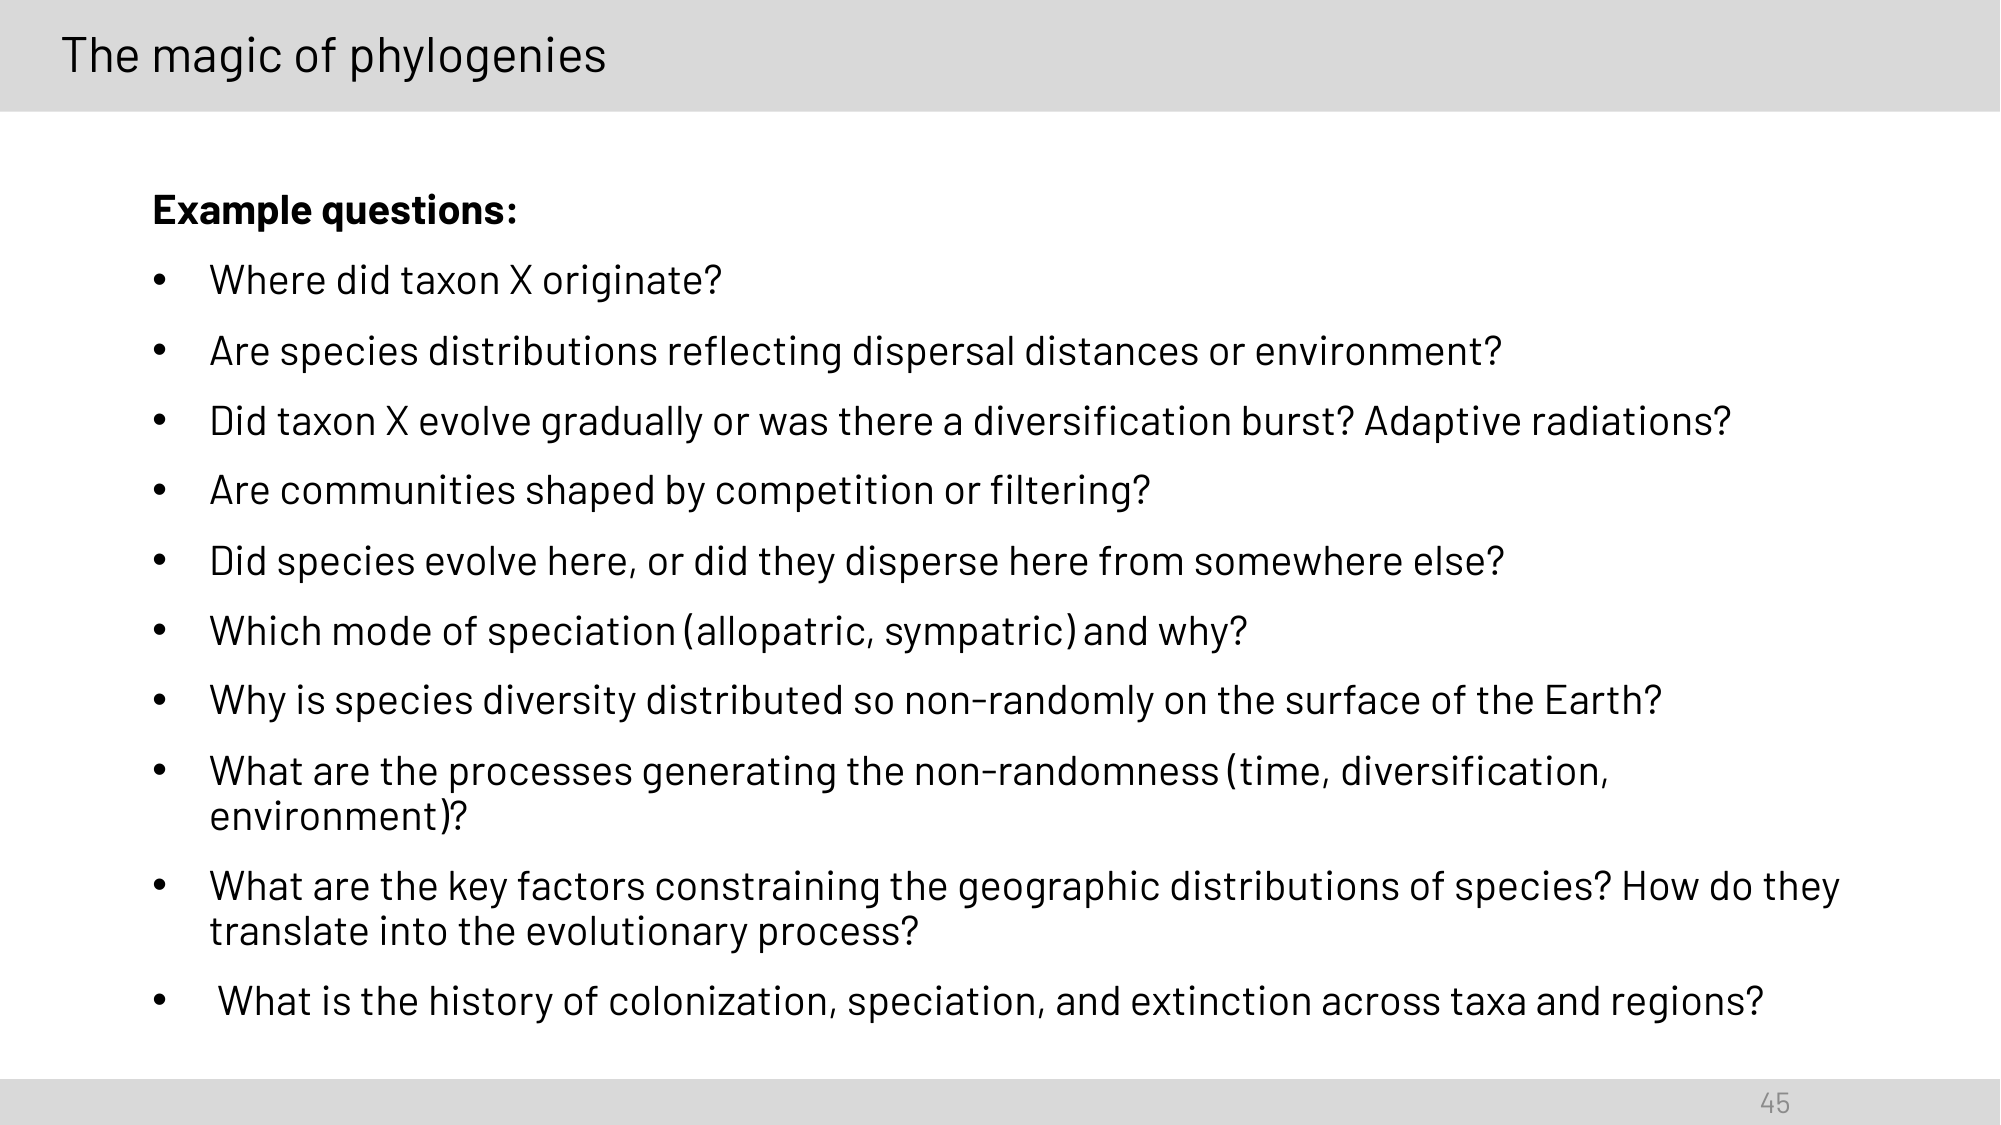

# The magic of phylogenies
Example questions:
Where did taxon X originate?
Are species distributions reflecting dispersal distances or environment?
Did taxon X evolve gradually or was there a diversification burst? Adaptive radiations?
Are communities shaped by competition or filtering?
Did species evolve here, or did they disperse here from somewhere else?
Which mode of speciation (allopatric, sympatric) and why?
Why is species diversity distributed so non-randomly on the surface of the Earth?
What are the processes generating the non-randomness (time, diversification, environment)?
What are the key factors constraining the geographic distributions of species? How do they translate into the evolutionary process?
 What is the history of colonization, speciation, and extinction across taxa and regions?

45